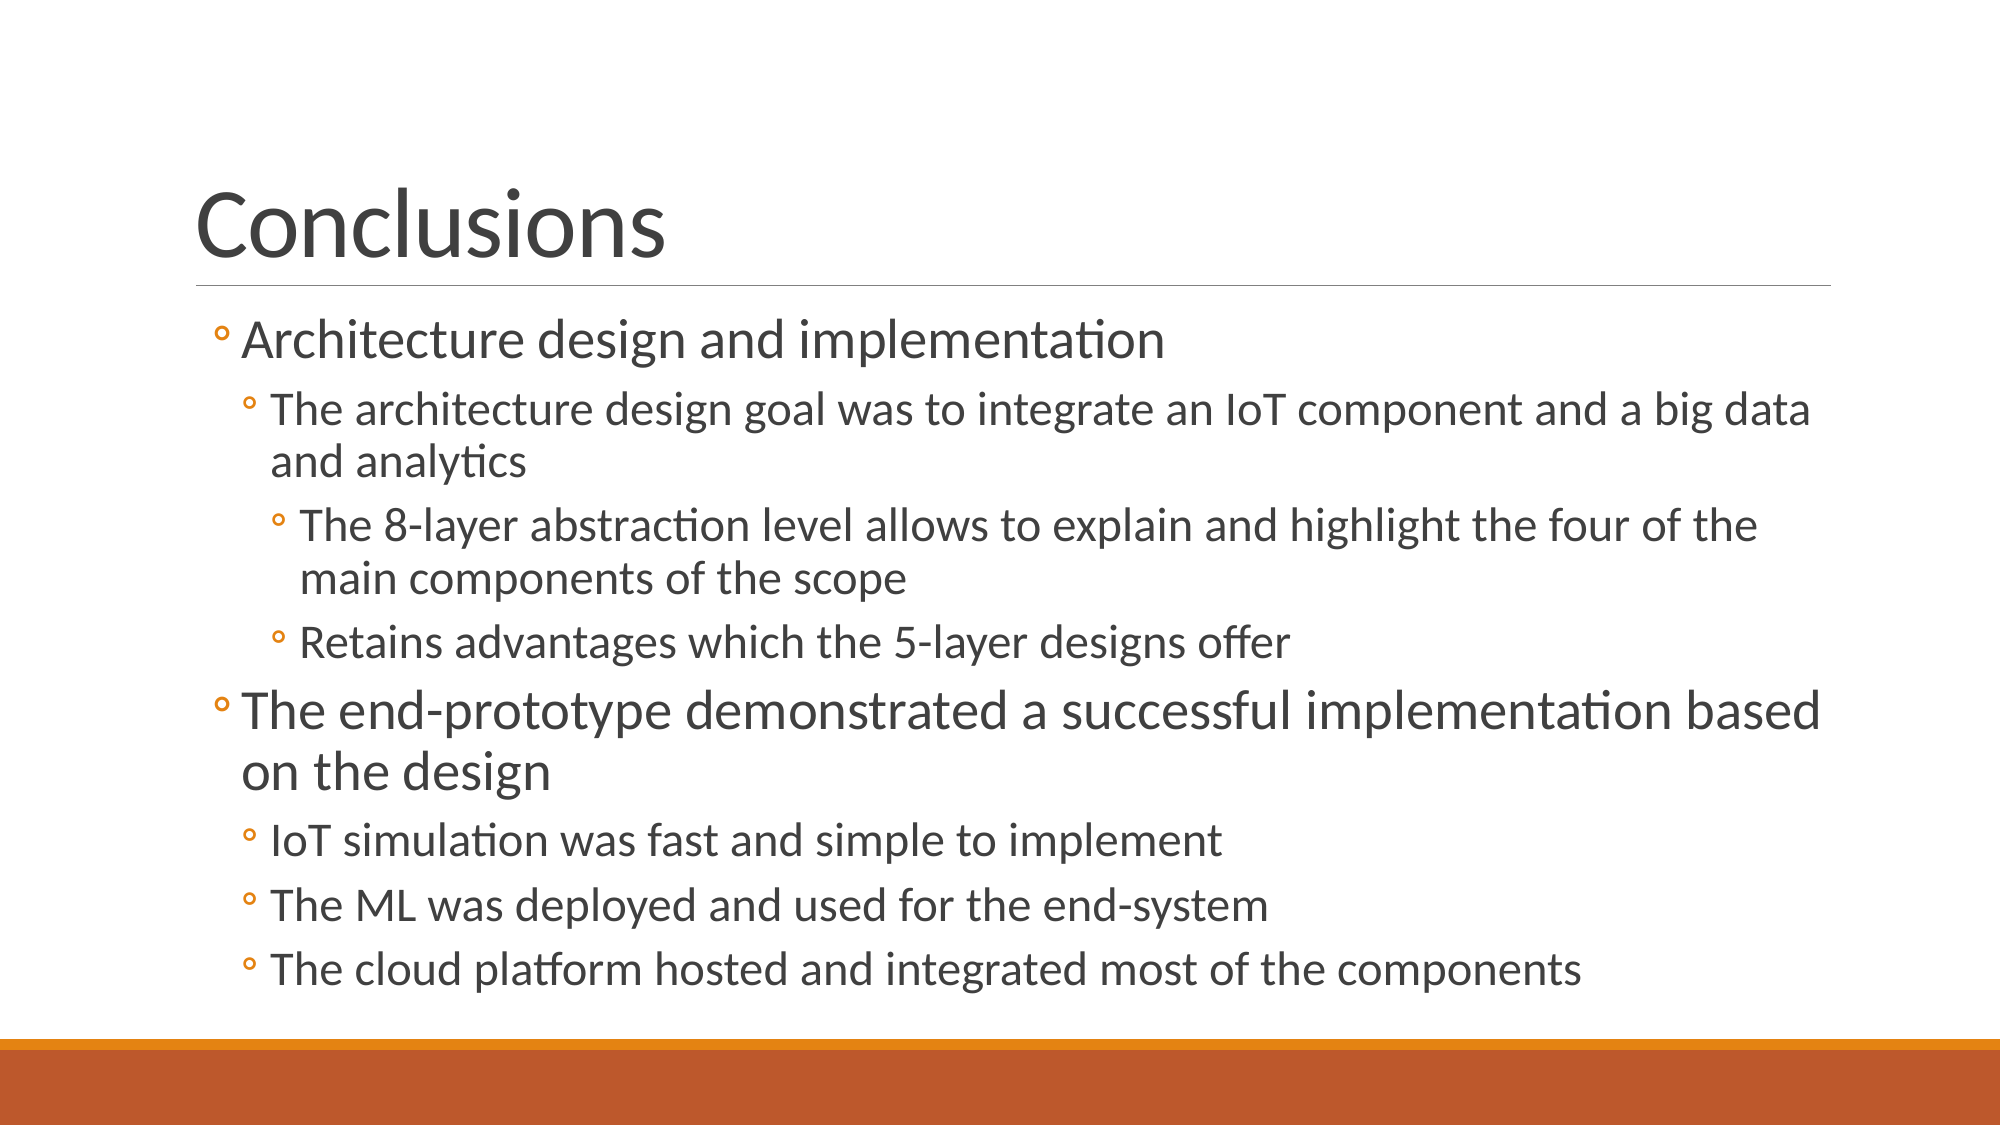

# Conclusions
Architecture design and implementation
The architecture design goal was to integrate an IoT component and a big data and analytics
The 8-layer abstraction level allows to explain and highlight the four of the main components of the scope
Retains advantages which the 5-layer designs offer
The end-prototype demonstrated a successful implementation based on the design
IoT simulation was fast and simple to implement
The ML was deployed and used for the end-system
The cloud platform hosted and integrated most of the components